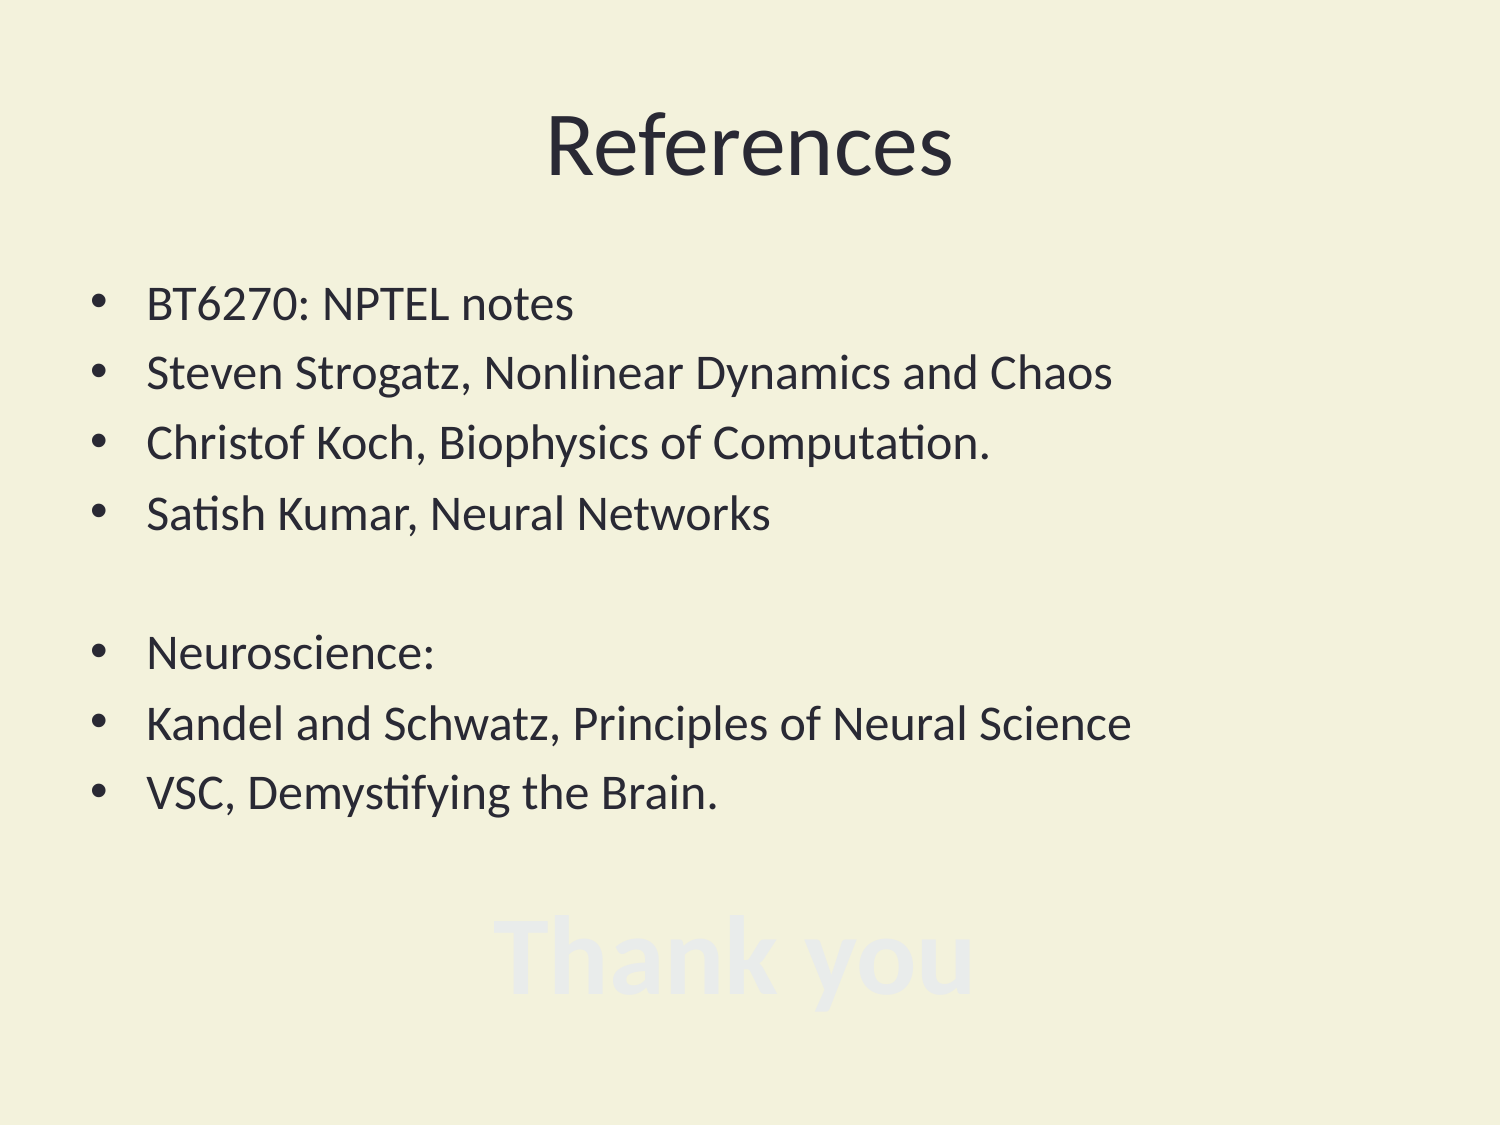

# References
BT6270: NPTEL notes
Steven Strogatz, Nonlinear Dynamics and Chaos
Christof Koch, Biophysics of Computation.
Satish Kumar, Neural Networks

Neuroscience:
Kandel and Schwatz, Principles of Neural Science
VSC, Demystifying the Brain.

Thank you